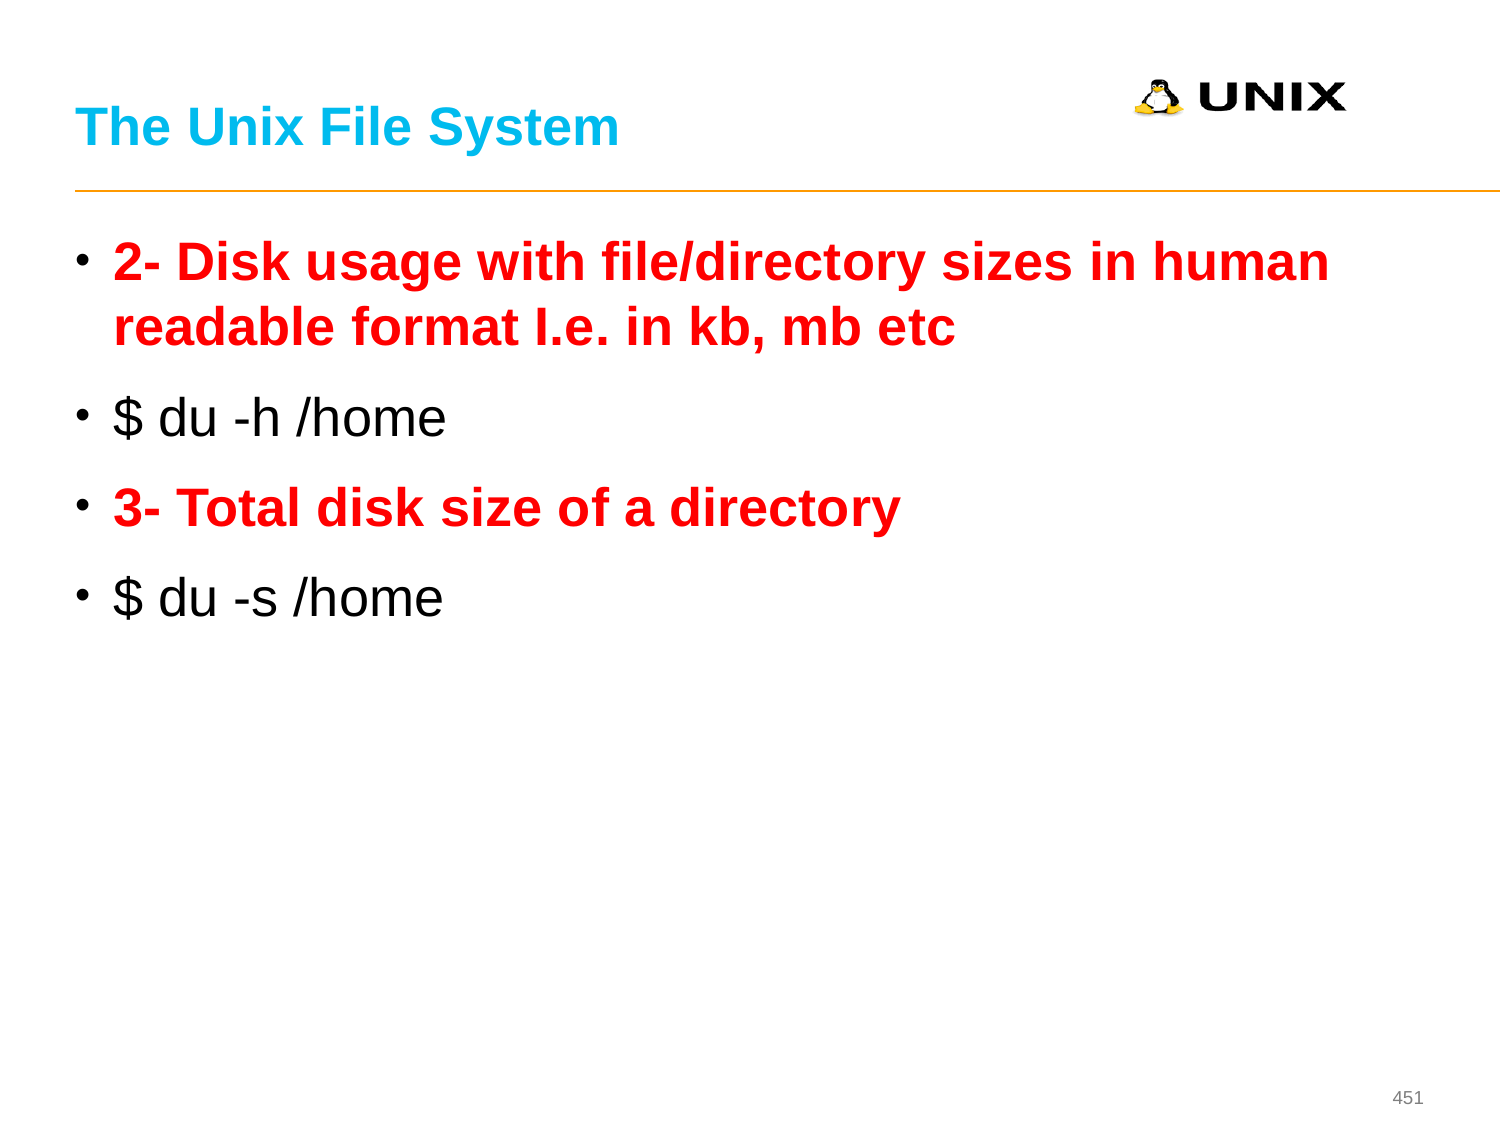

# The Unix File System
2- Disk usage with file/directory sizes in human readable format I.e. in kb, mb etc
$ du -h /home
3- Total disk size of a directory
$ du -s /home